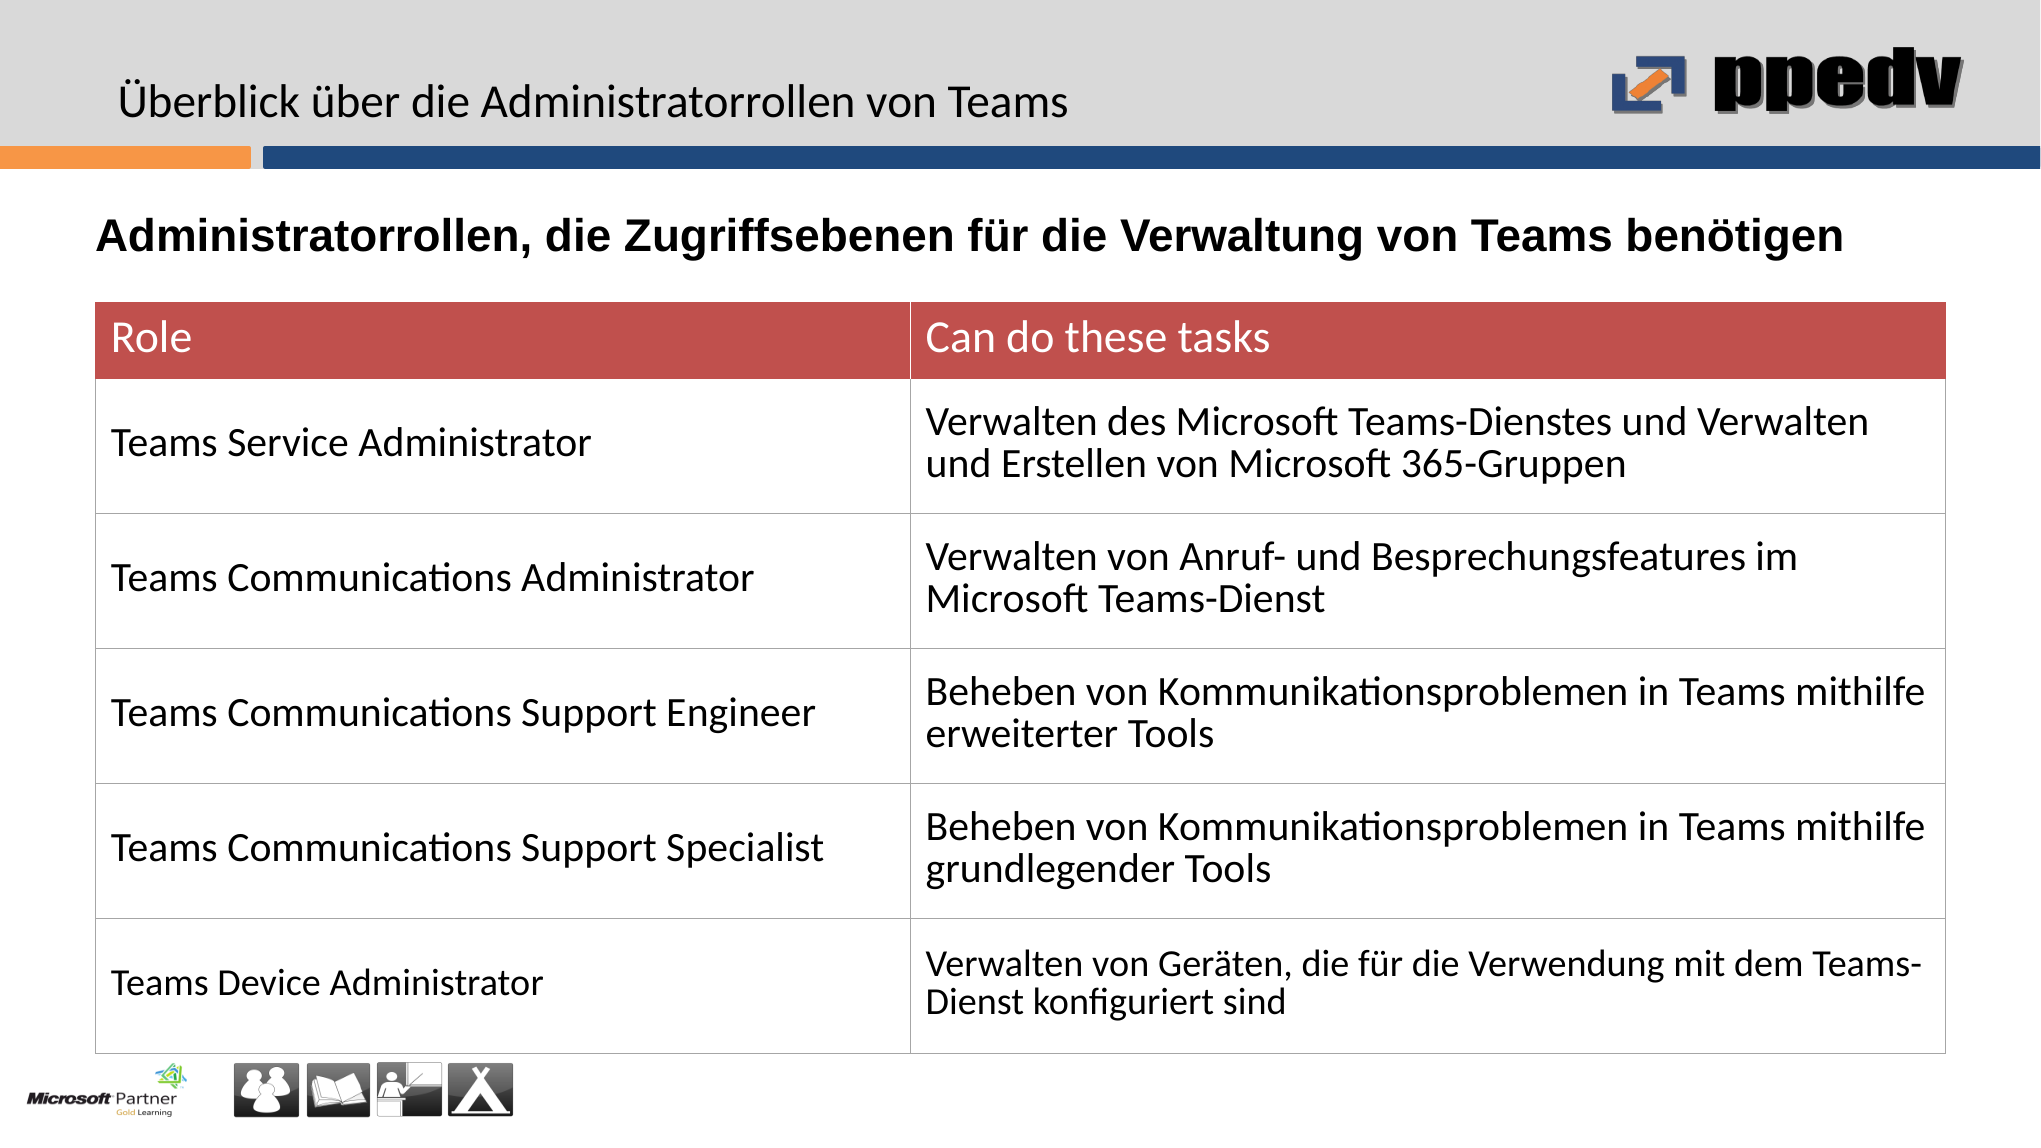

# Überblick über die Administratorrollen von Teams
Administratorrollen, die Zugriffsebenen für die Verwaltung von Teams benötigen

| Role | Can do these tasks |
| --- | --- |
| Teams Service Administrator | Verwalten des Microsoft Teams-Dienstes und Verwalten und Erstellen von Microsoft 365-Gruppen |
| Teams Communications Administrator | Verwalten von Anruf- und Besprechungsfeatures im Microsoft Teams-Dienst |
| Teams Communications Support Engineer | Beheben von Kommunikationsproblemen in Teams mithilfe erweiterter Tools |
| Teams Communications Support Specialist | Beheben von Kommunikationsproblemen in Teams mithilfe grundlegender Tools |
| Teams Device Administrator | Verwalten von Geräten, die für die Verwendung mit dem Teams-Dienst konfiguriert sind |